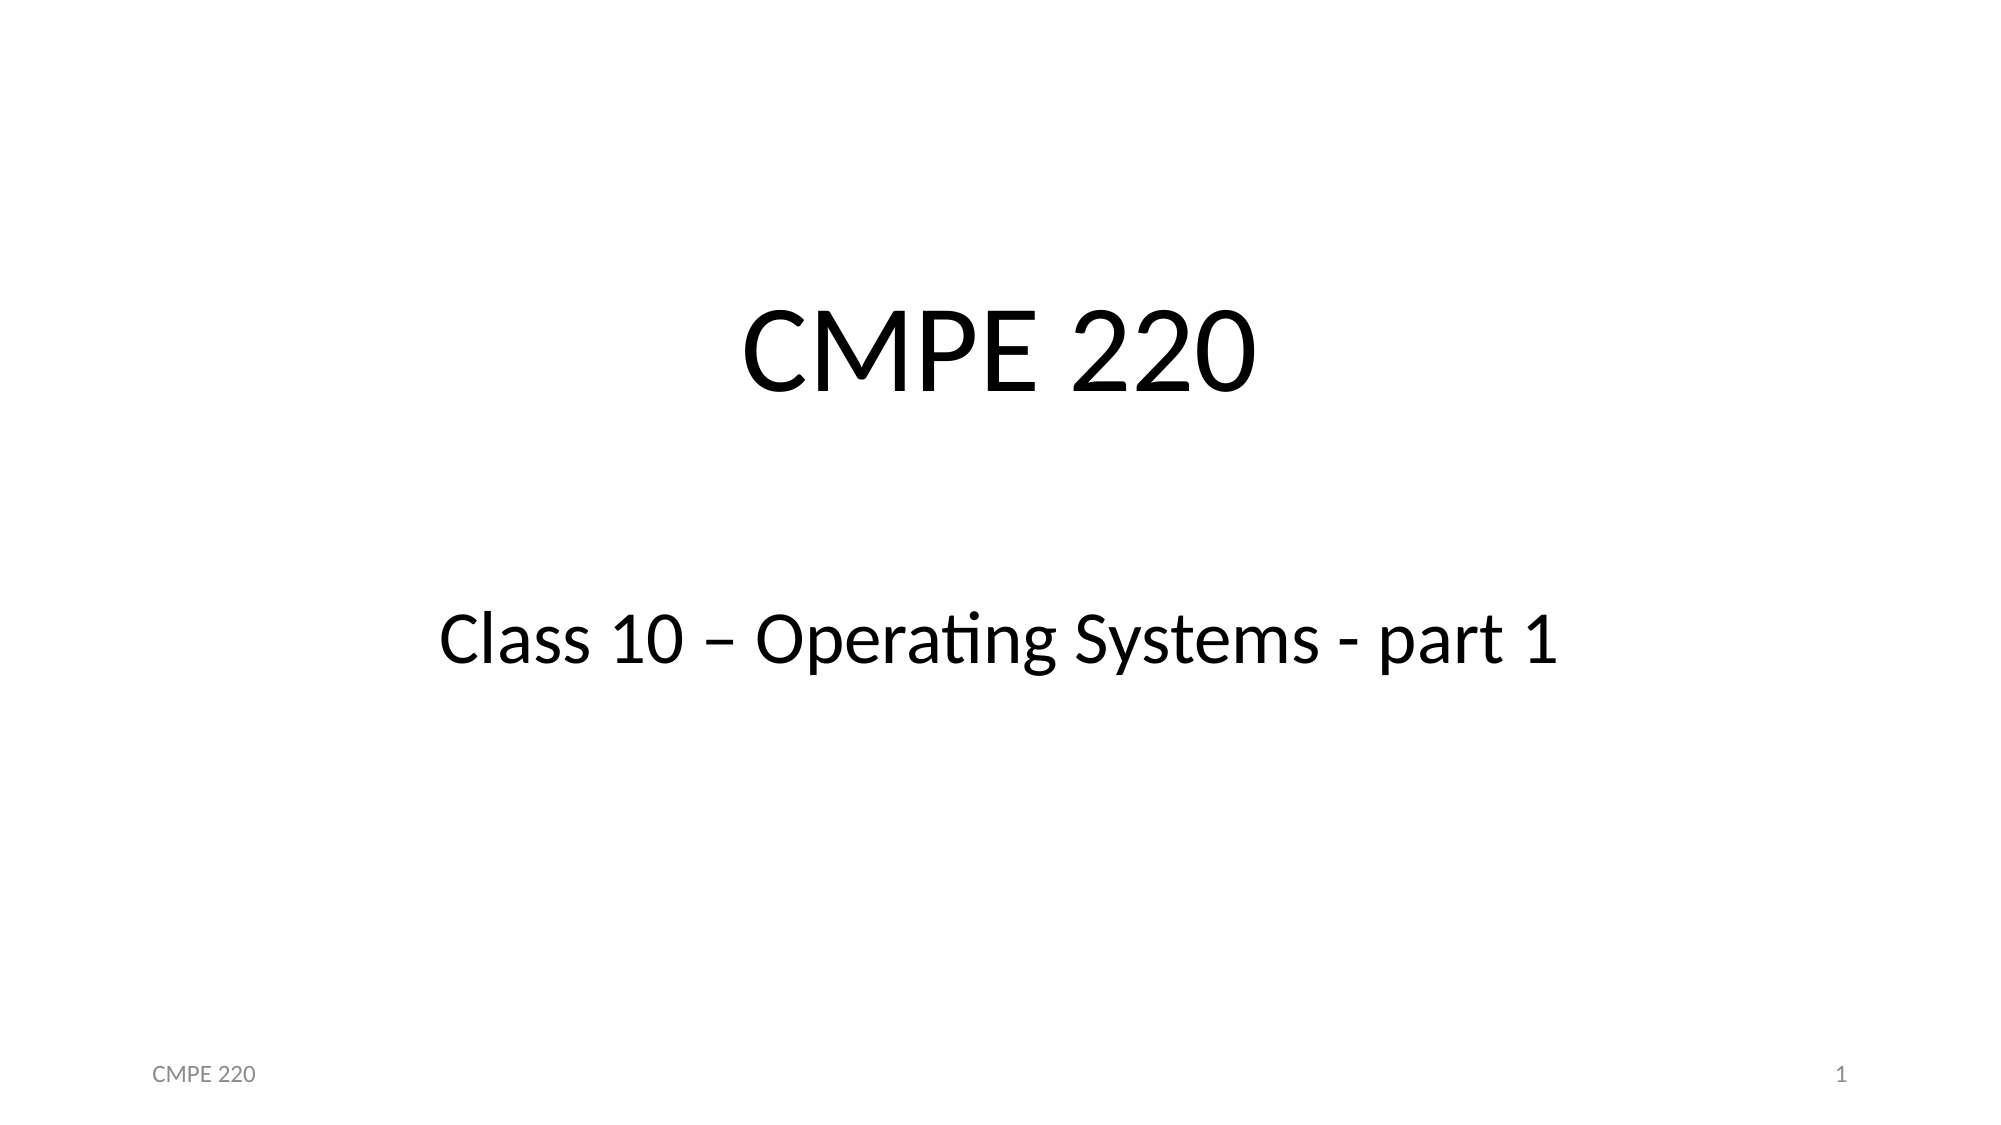

# CMPE 220
Class 10 – Operating Systems - part 1

CMPE 220
1